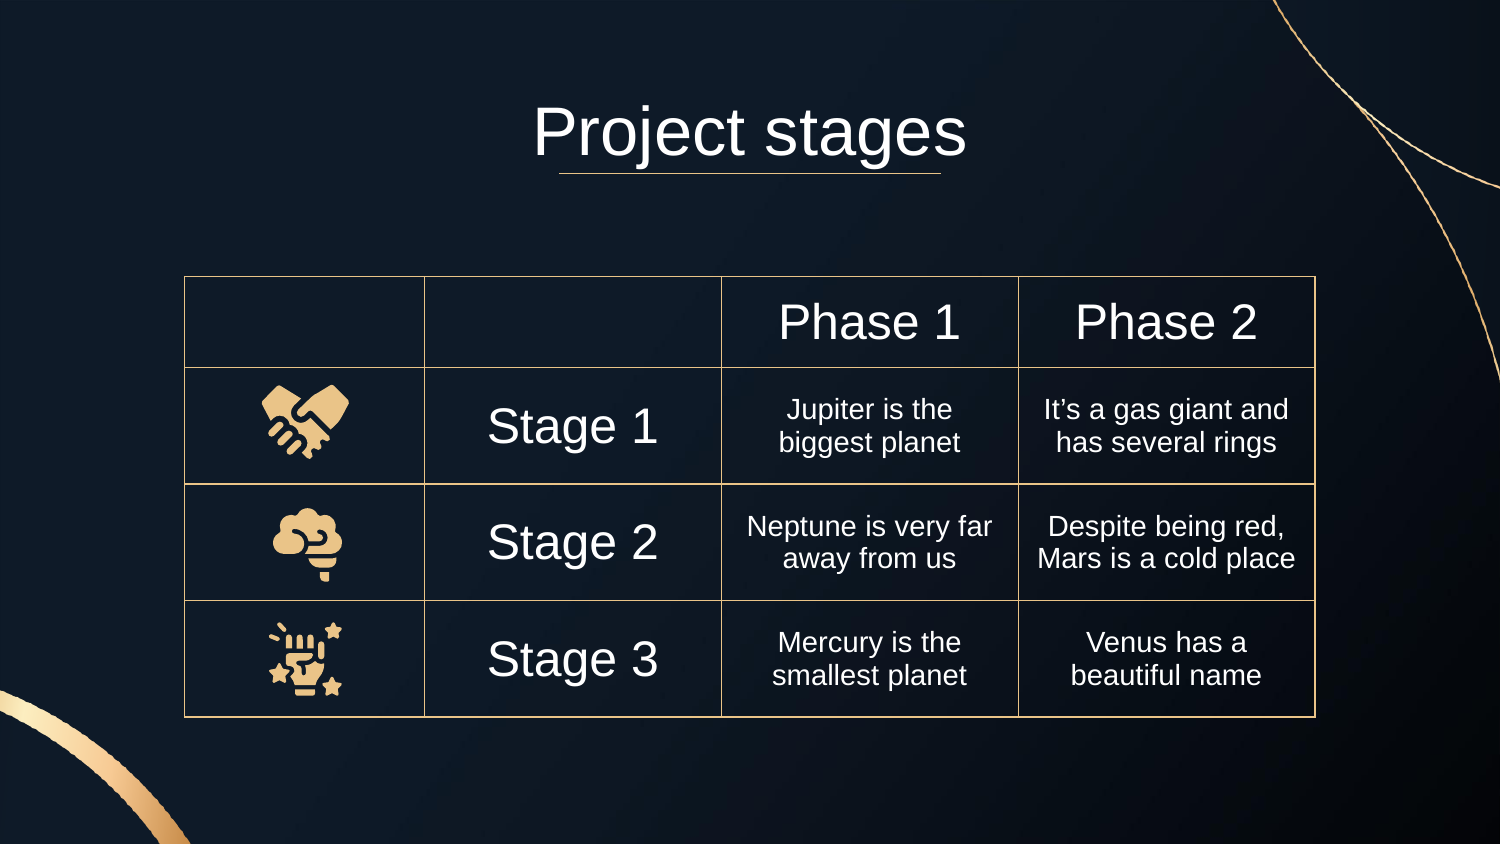

# Project stages
|  |  | Phase 1 | Phase 2 |
| --- | --- | --- | --- |
|  | Stage 1 | Jupiter is the biggest planet | It’s a gas giant and has several rings |
|  | Stage 2 | Neptune is very far away from us | Despite being red, Mars is a cold place |
|  | Stage 3 | Mercury is the smallest planet | Venus has a beautiful name |